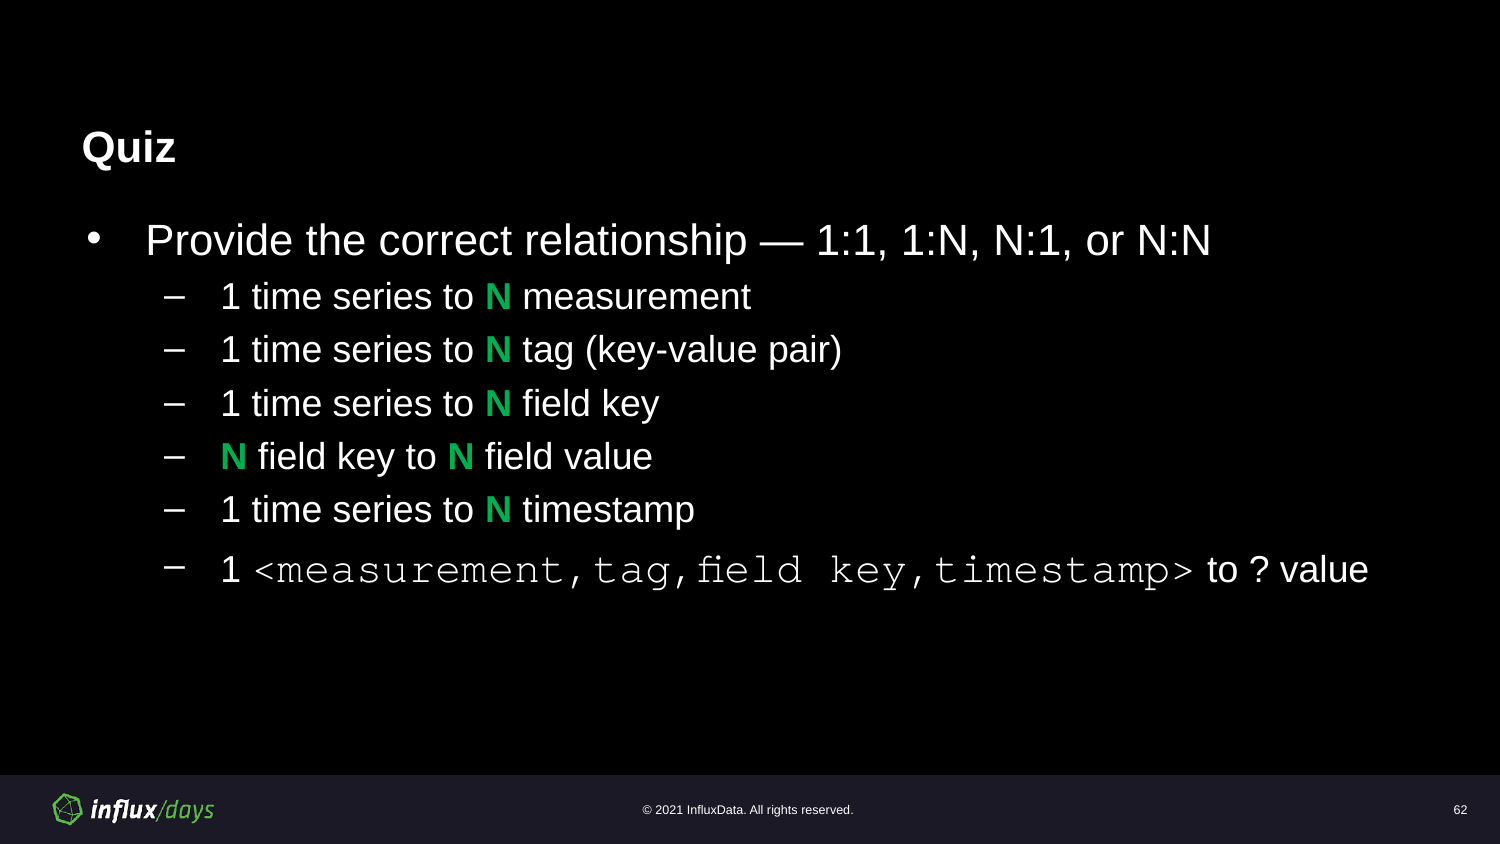

# Quiz
Provide the correct relationship — 1:1, 1:N, N:1, or N:N
1 time series to N measurement
1 time series to N tag (key-value pair)
1 time series to N field key
N field key to N field value
1 time series to N timestamp
1 <measurement,tag,field key,timestamp> to ? value
62